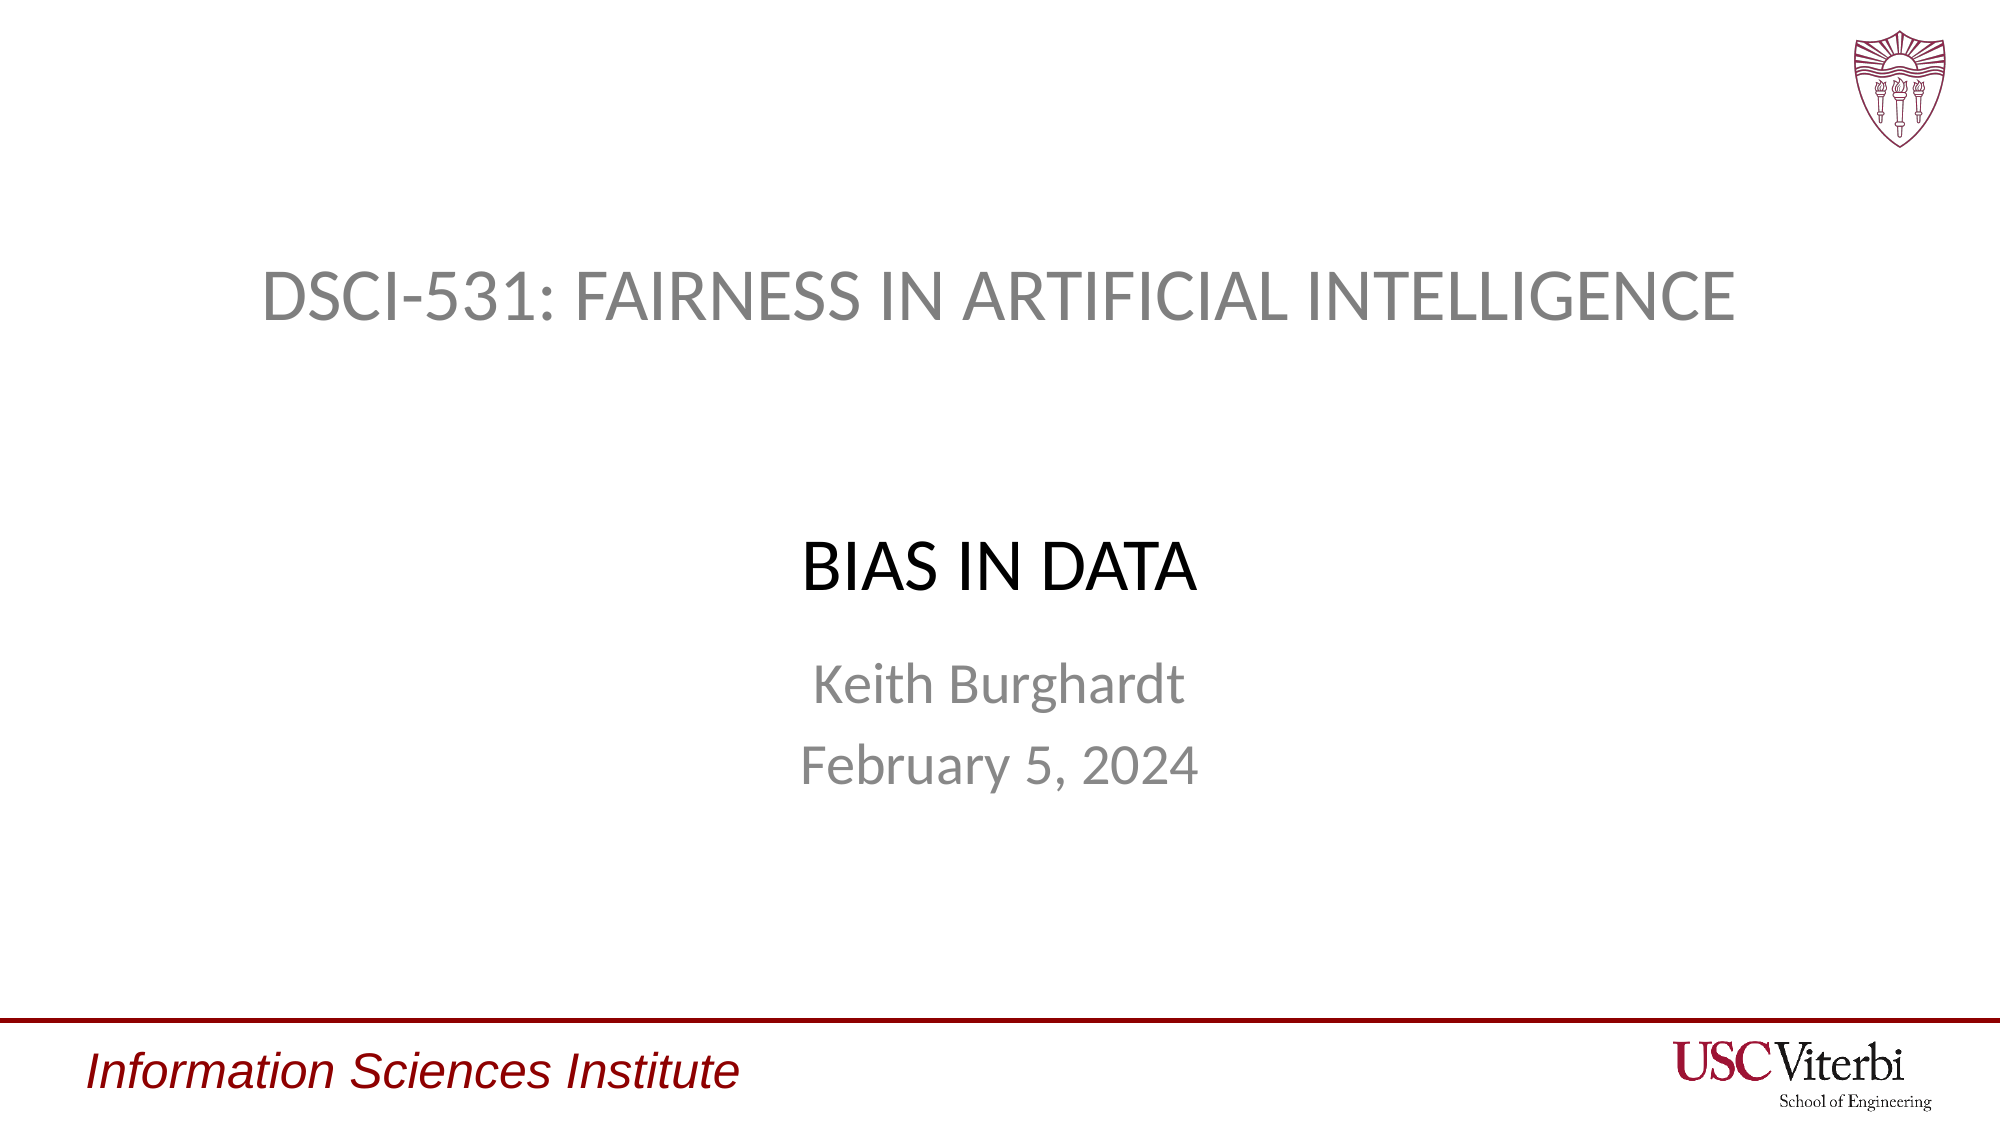

# DSCI-531: FAIRNESS IN ARTIFICIAL INTELLIGENCE BIAS IN DATA
Keith Burghardt
February 5, 2024